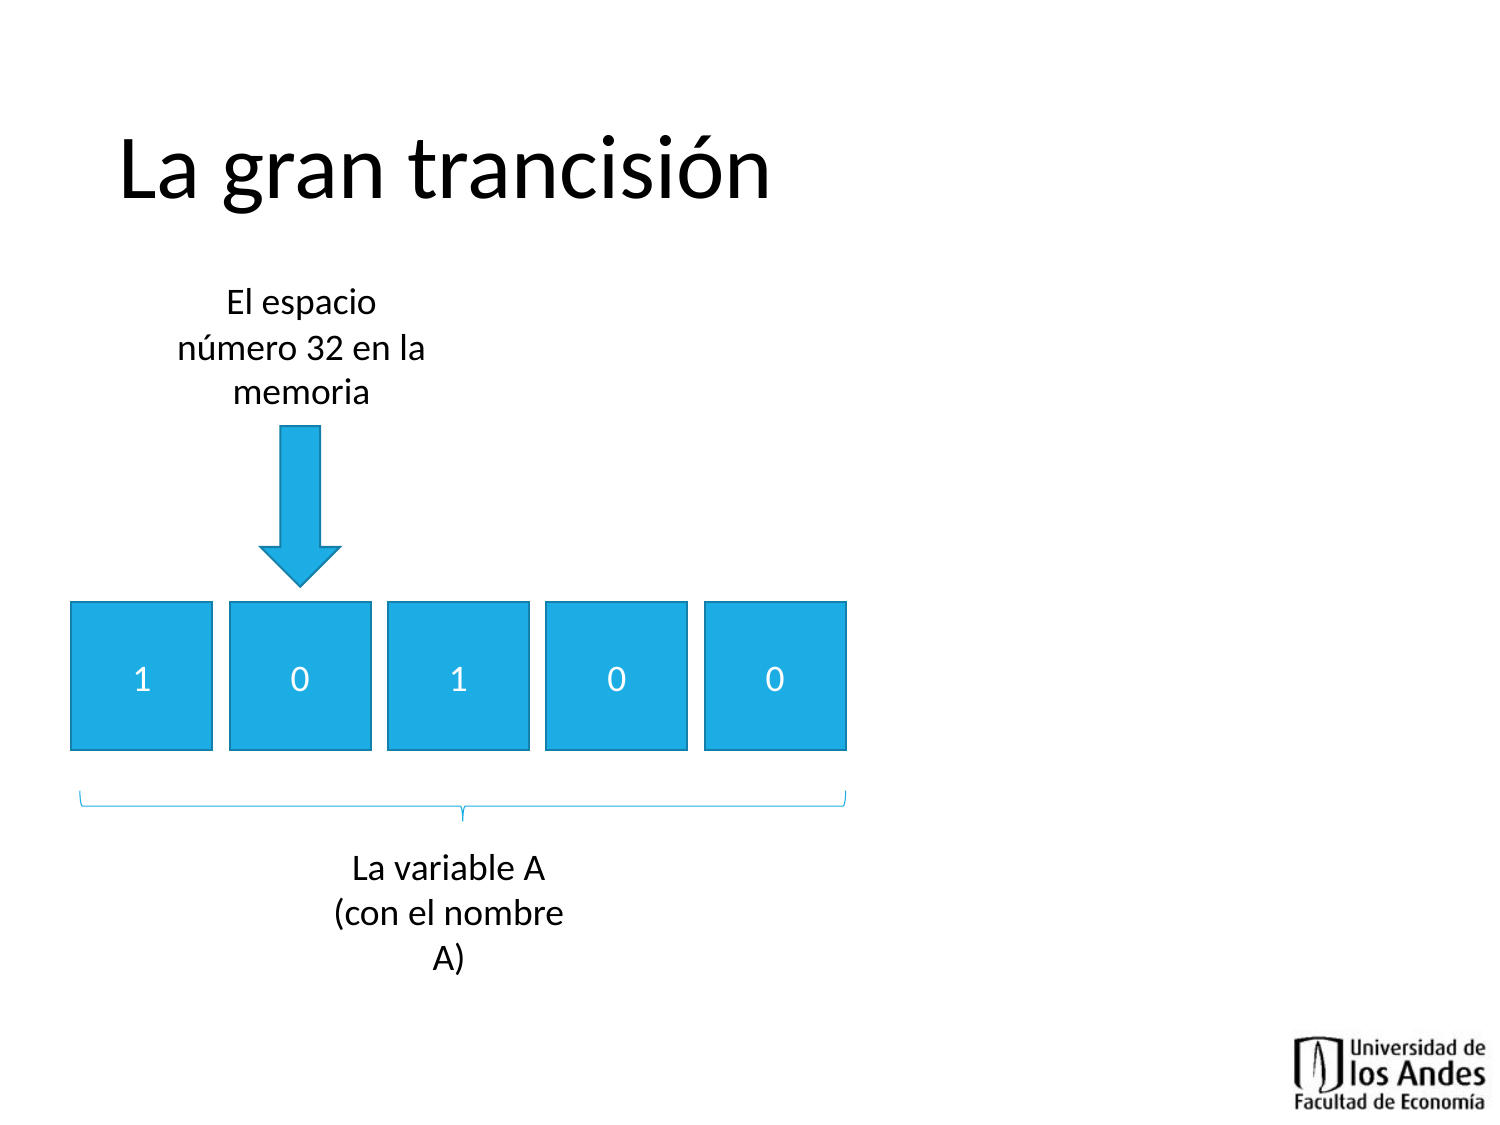

# La gran trancisión
El espacio número 32 en la memoria

1
0
1
0
0
La variable A (con el nombre A)